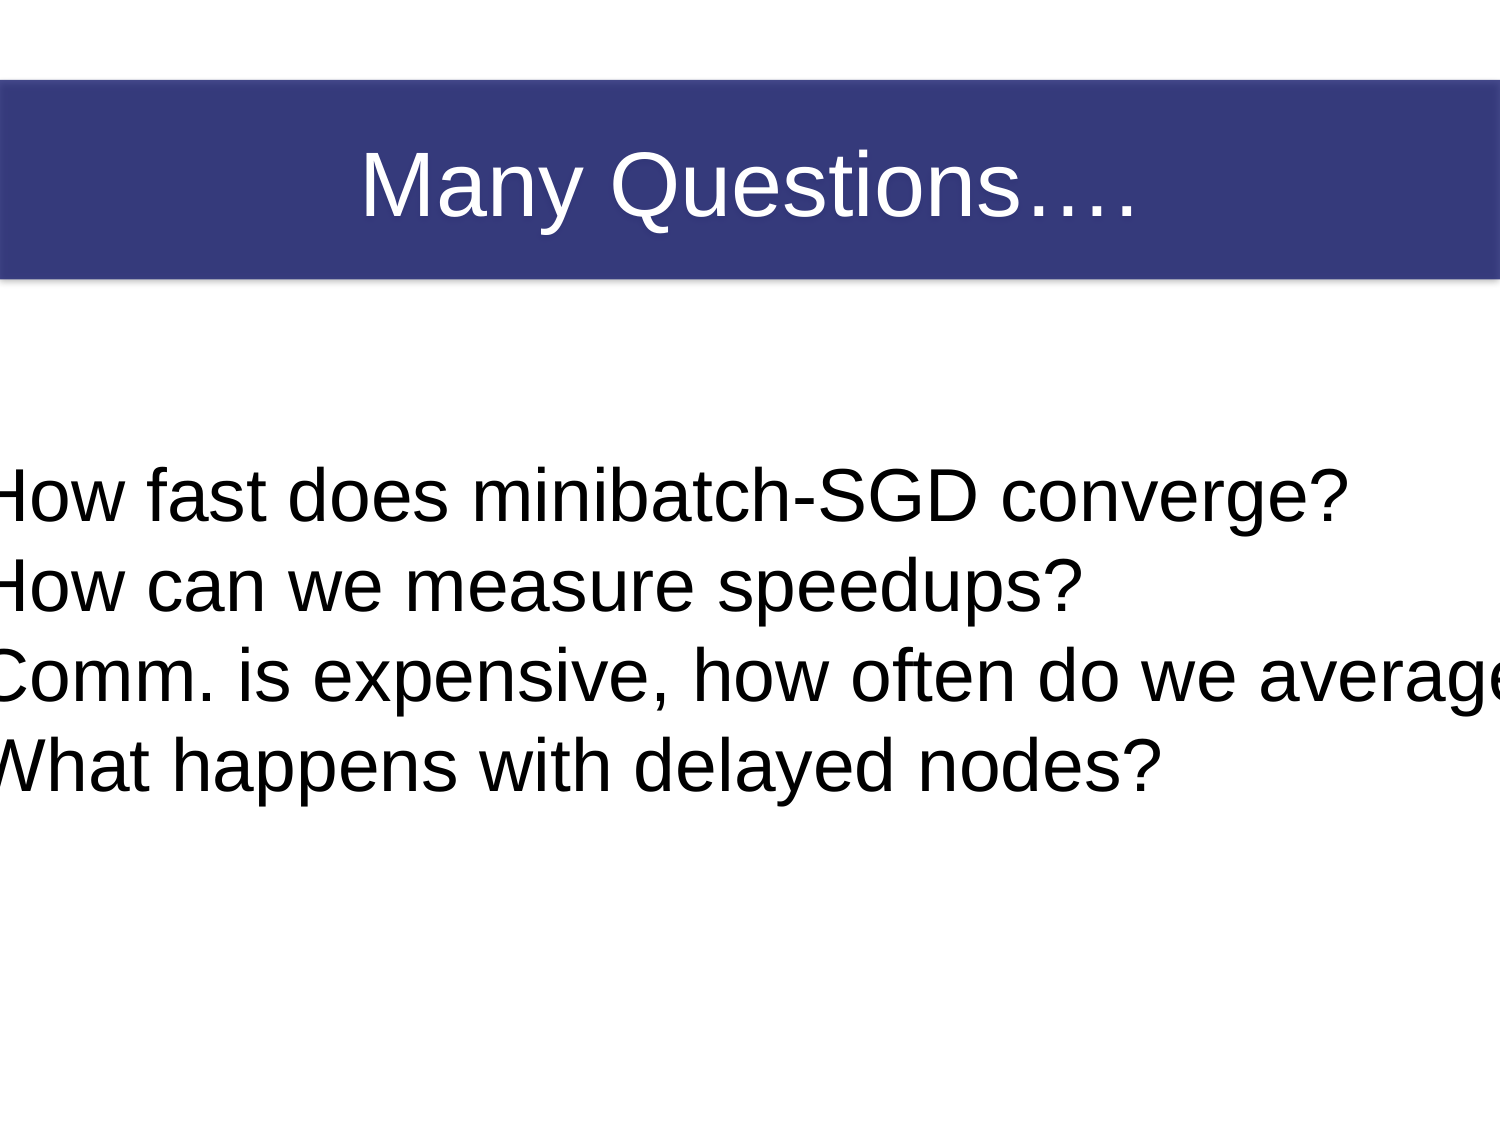

Many Questions….

How fast does minibatch-SGD converge?
How can we measure speedups?
Comm. is expensive, how often do we average?
What happens with delayed nodes?